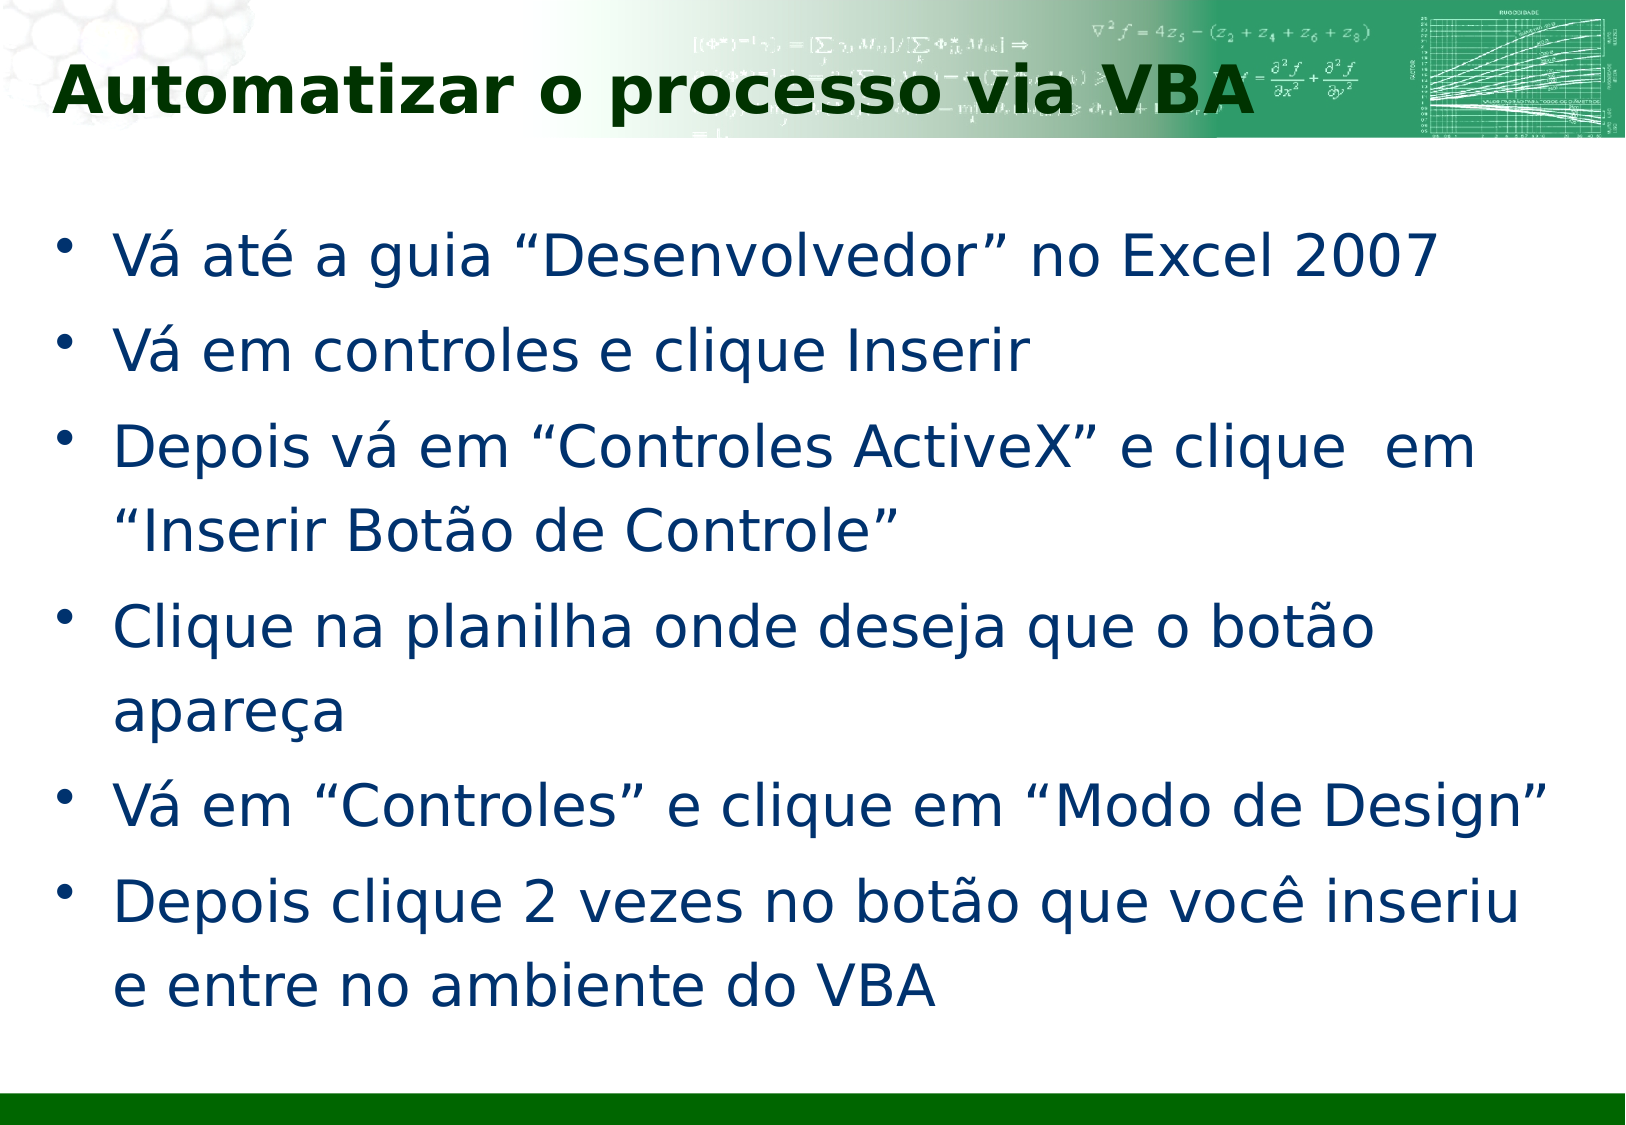

# Automatizar o processo via VBA
Vá até a guia “Desenvolvedor” no Excel 2007
Vá em controles e clique Inserir
Depois vá em “Controles ActiveX” e clique  em “Inserir Botão de Controle”
Clique na planilha onde deseja que o botão apareça
Vá em “Controles” e clique em “Modo de Design”
Depois clique 2 vezes no botão que você inseriu e entre no ambiente do VBA